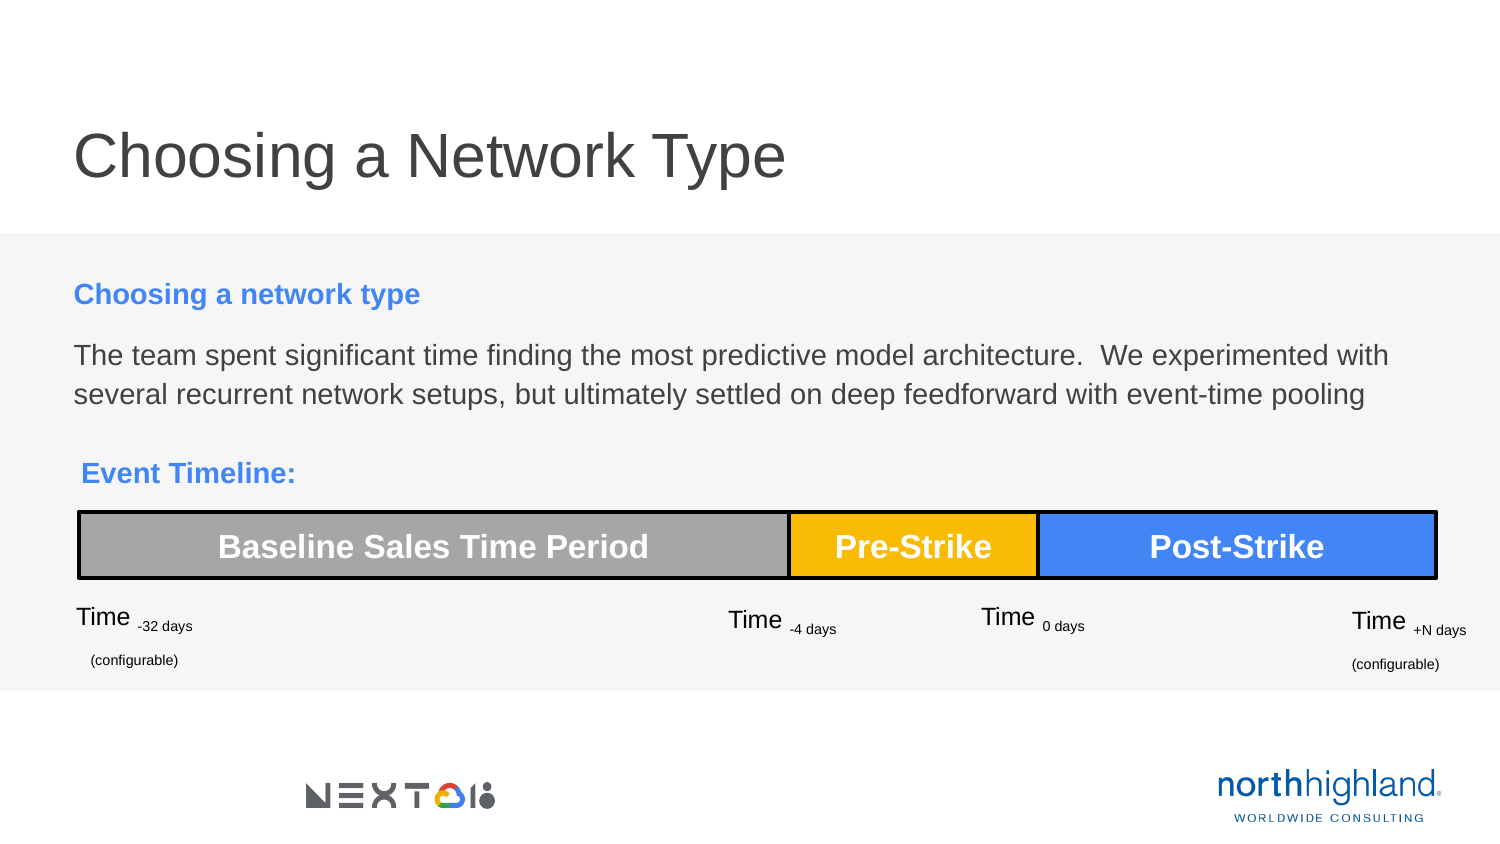

# Choosing a Network Type

Choosing a network type
The team spent significant time finding the most predictive model architecture.  We experimented with several recurrent network setups, but ultimately settled on deep feedforward with event-time pooling
Event Timeline:
Post-Strike
Baseline Sales Time Period
Pre-Strike
Time -32 days
(configurable)
Time 0 days
Time -4 days
Time +N days
(configurable)